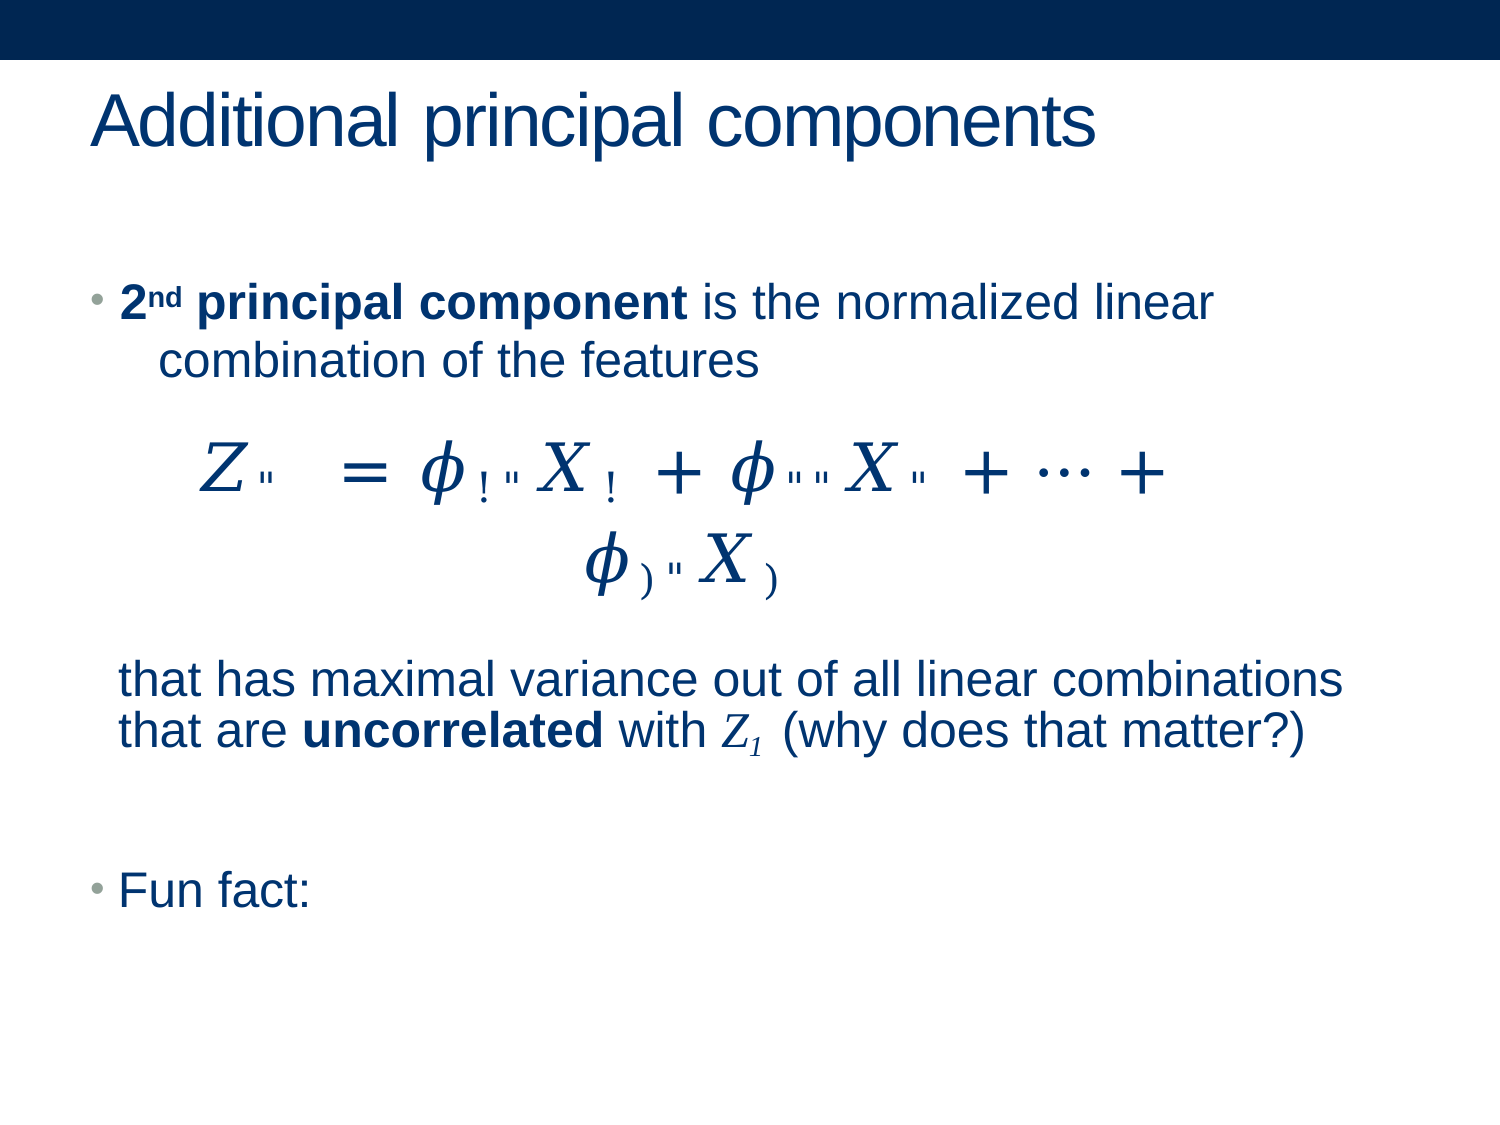

# Additional principal components
2nd principal component is the normalized linear 	combination of the features
𝑍"	= 𝜙!"𝑋! + 𝜙""𝑋" + ⋯ + 𝜙)"𝑋)
that has maximal variance out of all linear combinations that are uncorrelated with Z1 (why does that matter?)

Fun fact: